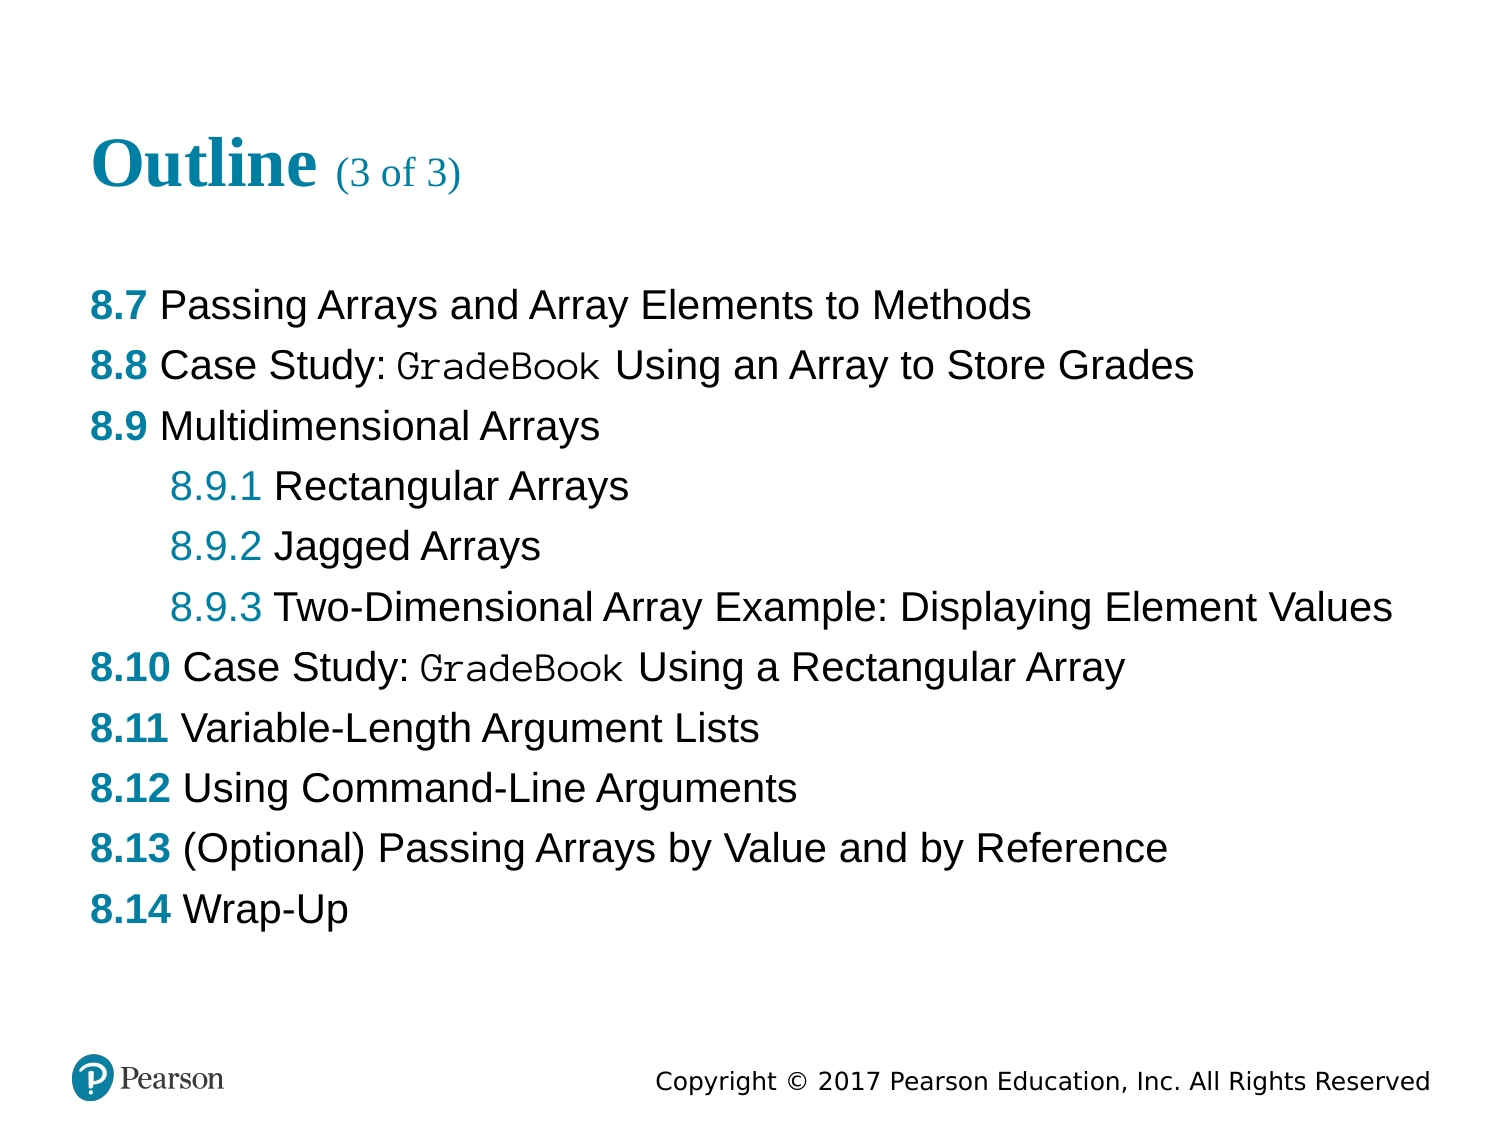

# Outline (3 of 3)
8.7 Passing Arrays and Array Elements to Methods
8.8 Case Study: GradeBook Using an Array to Store Grades
8.9 Multidimensional Arrays
8.9.1 Rectangular Arrays
8.9.2 Jagged Arrays
8.9.3 Two-Dimensional Array Example: Displaying Element Values
8.10 Case Study: GradeBook Using a Rectangular Array
8.11 Variable-Length Argument Lists
8.12 Using Command-Line Arguments
8.13 (Optional) Passing Arrays by Value and by Reference
8.14 Wrap-Up